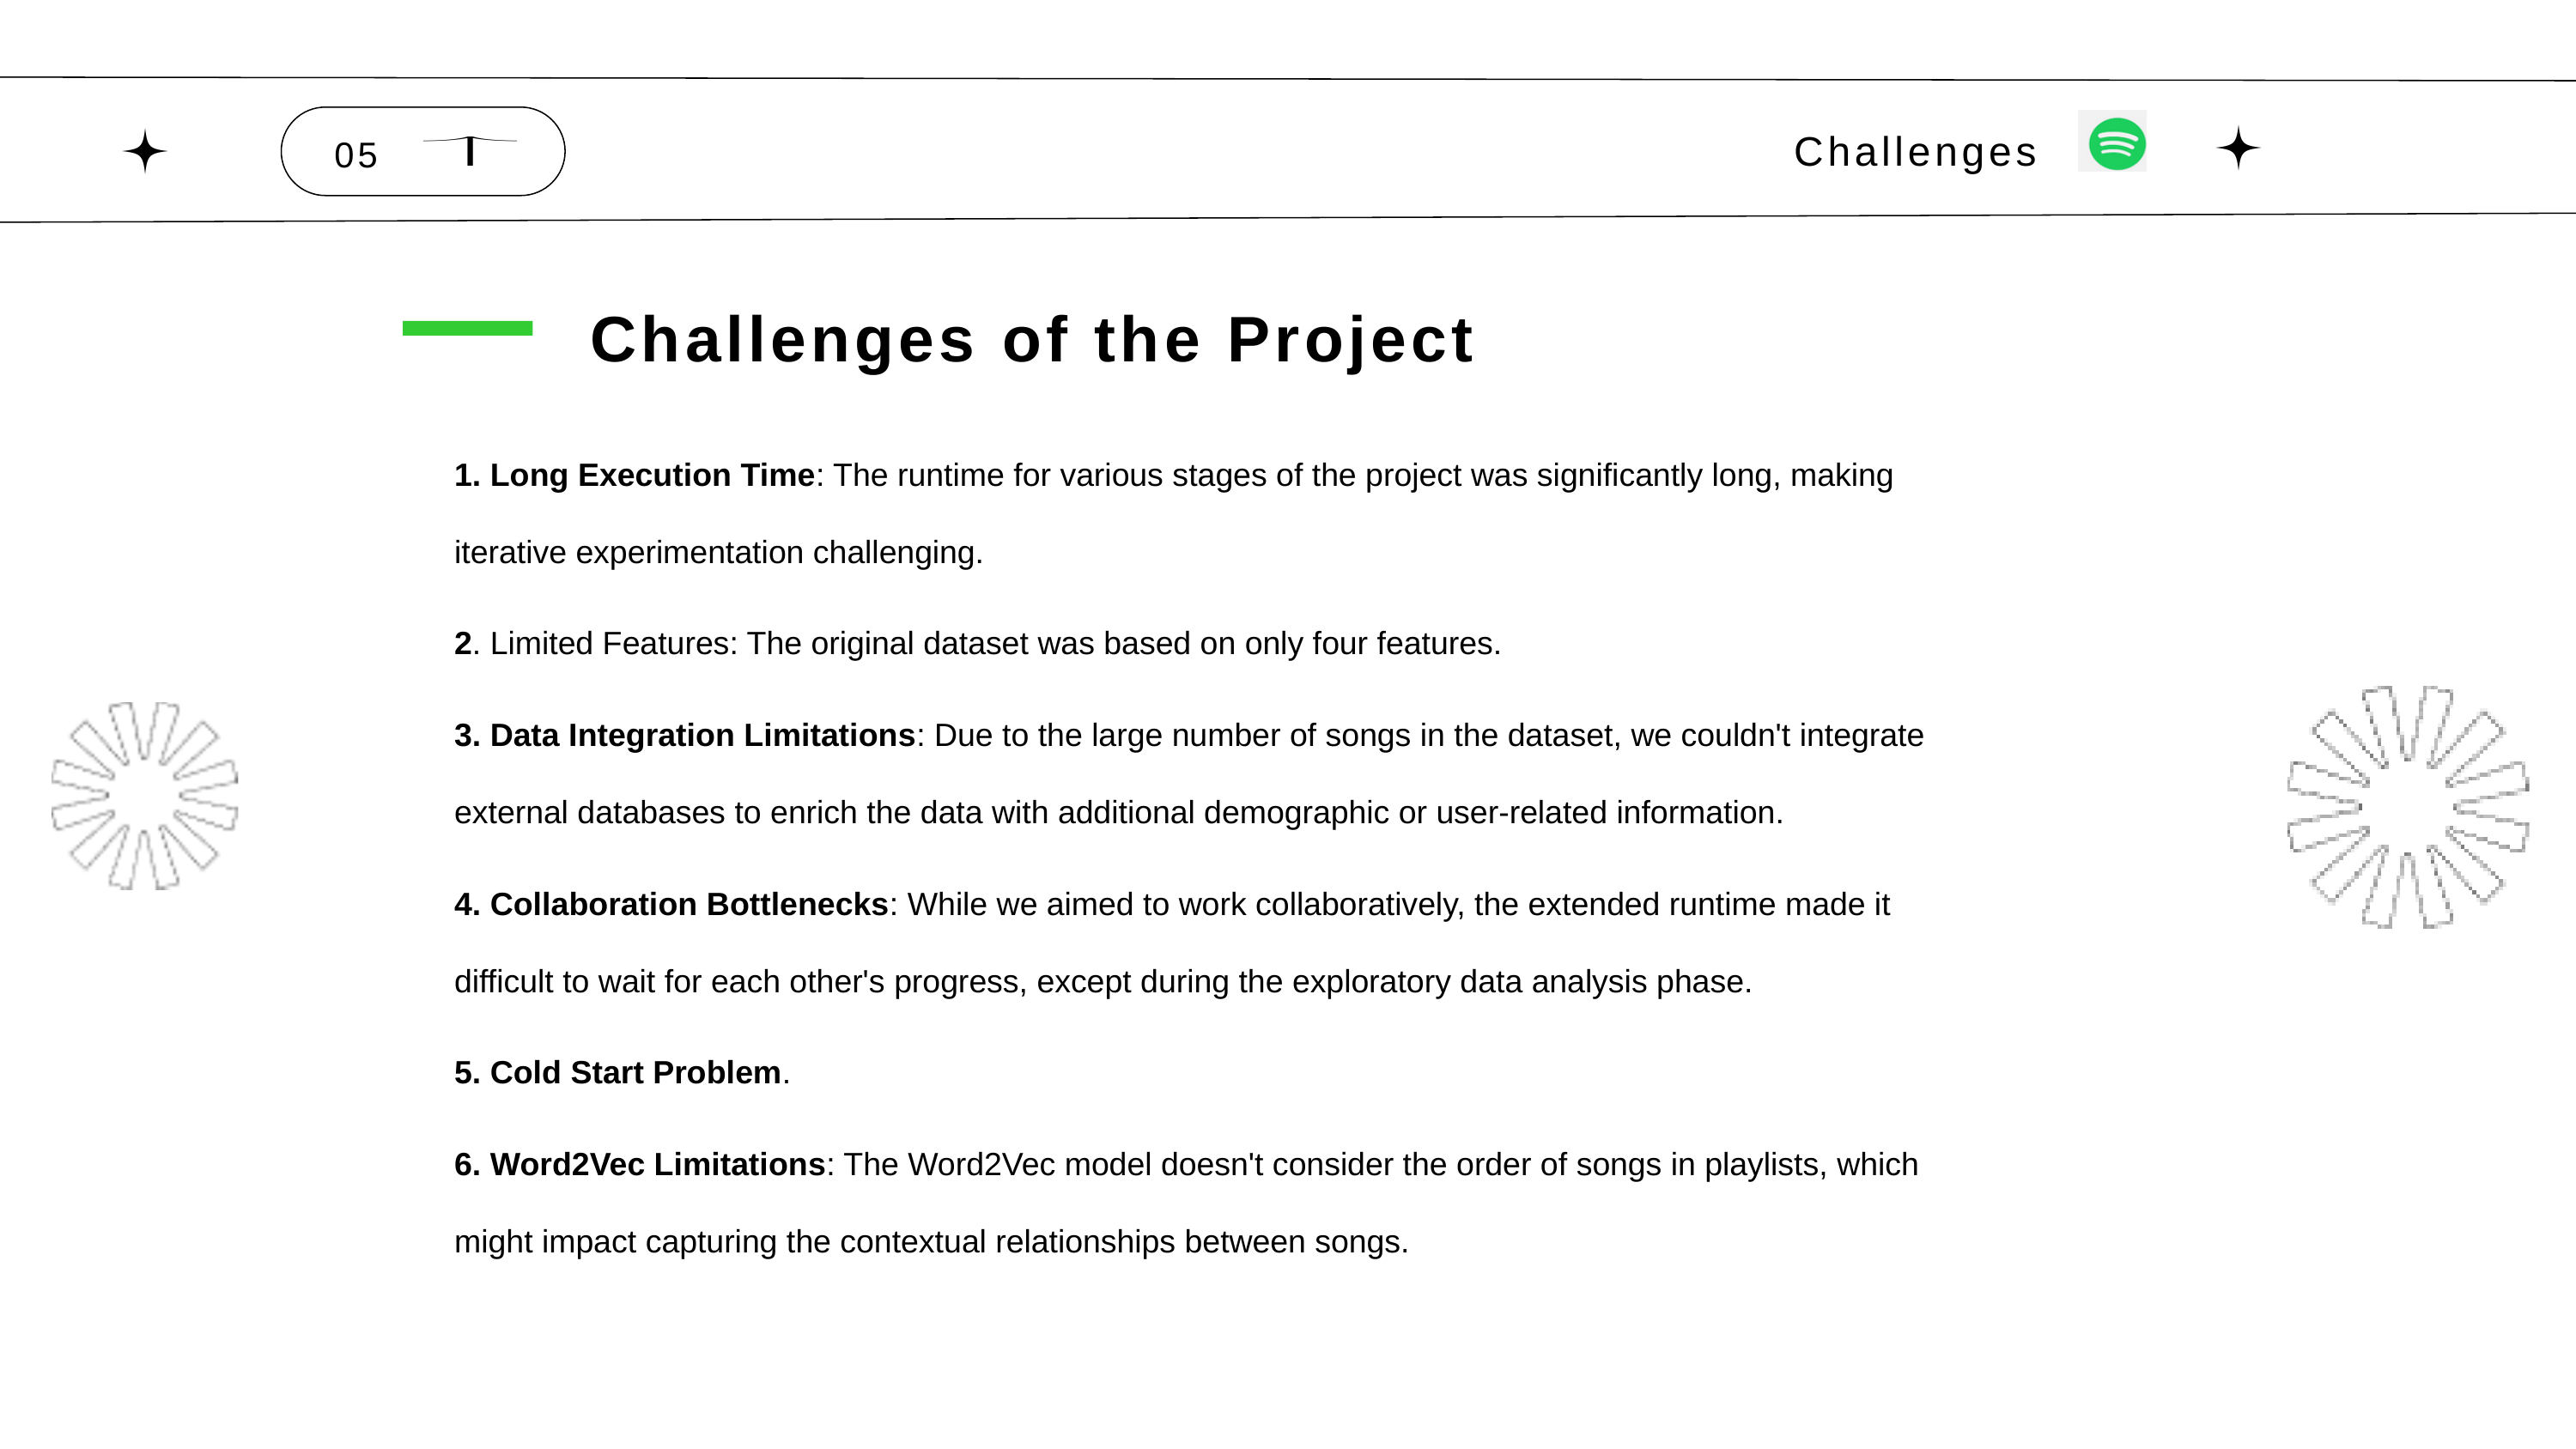

Challenges
05

Challenges of the Project

1. Long Execution Time: The runtime for various stages of the project was significantly long, making iterative experimentation challenging.
2. Limited Features: The original dataset was based on only four features.
3. Data Integration Limitations: Due to the large number of songs in the dataset, we couldn't integrate external databases to enrich the data with additional demographic or user-related information.
4. Collaboration Bottlenecks: While we aimed to work collaboratively, the extended runtime made it difficult to wait for each other's progress, except during the exploratory data analysis phase.
5. Cold Start Problem.
6. Word2Vec Limitations: The Word2Vec model doesn't consider the order of songs in playlists, which might impact capturing the contextual relationships between songs.